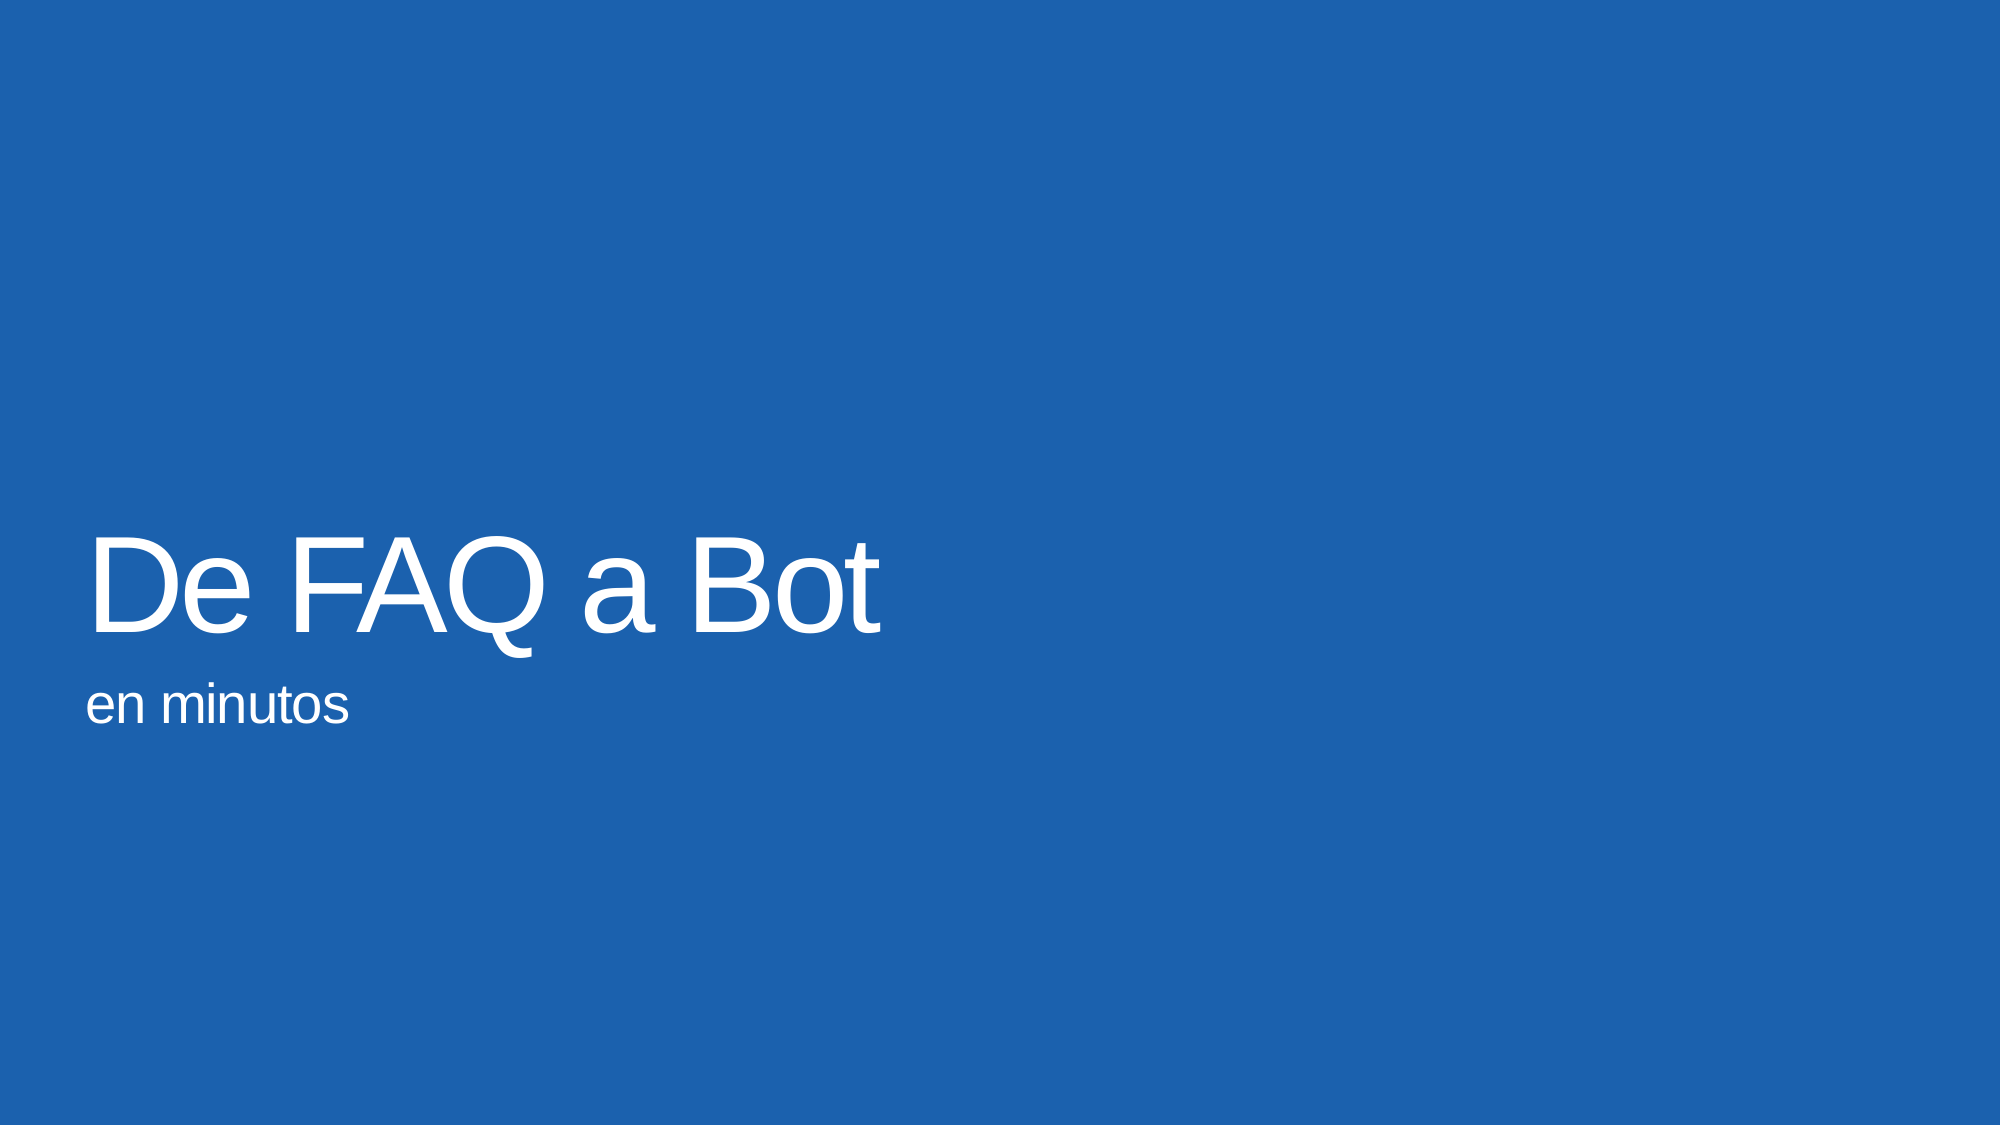

# De FAQ a Bot
en minutos